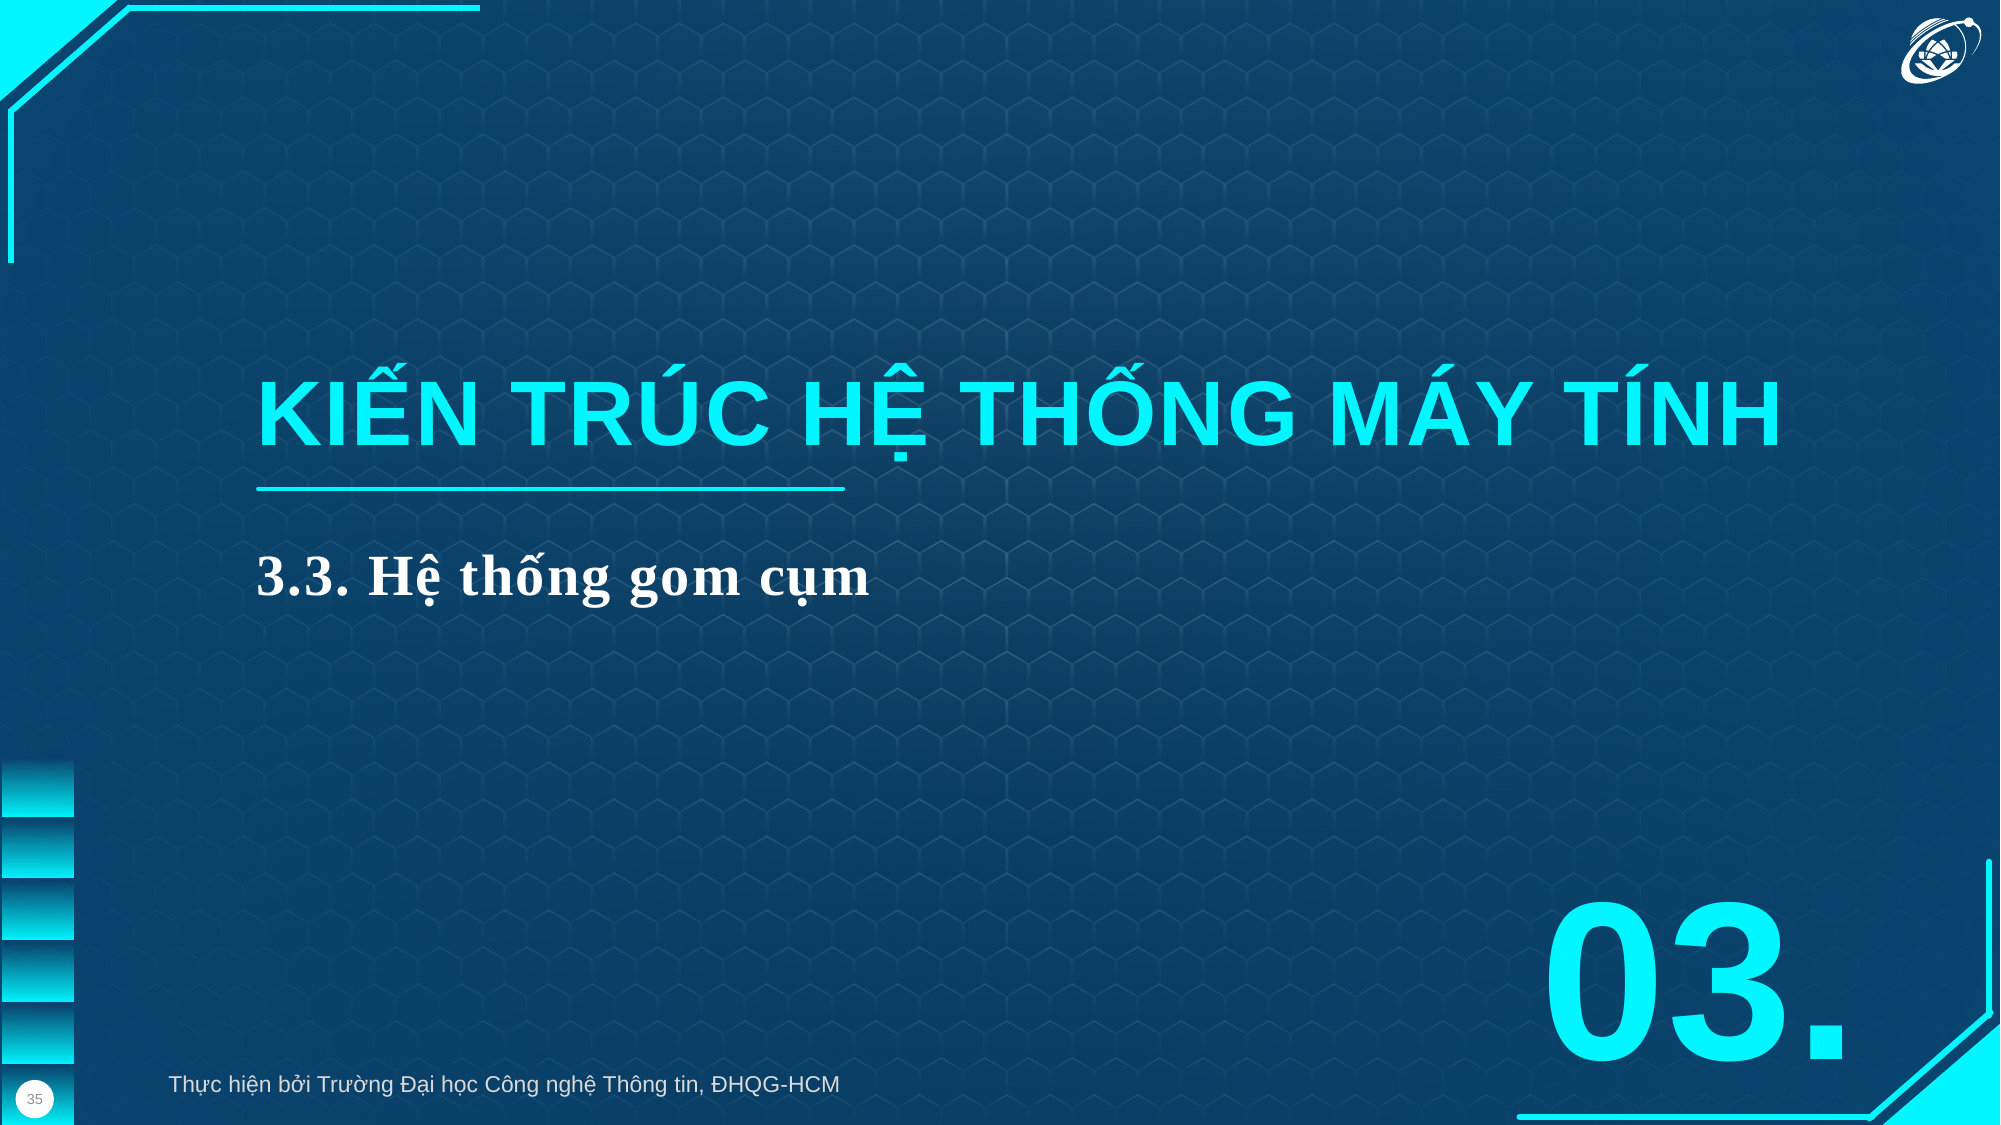

KIẾN TRÚC HỆ THỐNG MÁY TÍNH
3.3. Hệ thống gom cụm

03.
Thực hiện bởi Trường Đại học Công nghệ Thông tin, ĐHQG-HCM
35